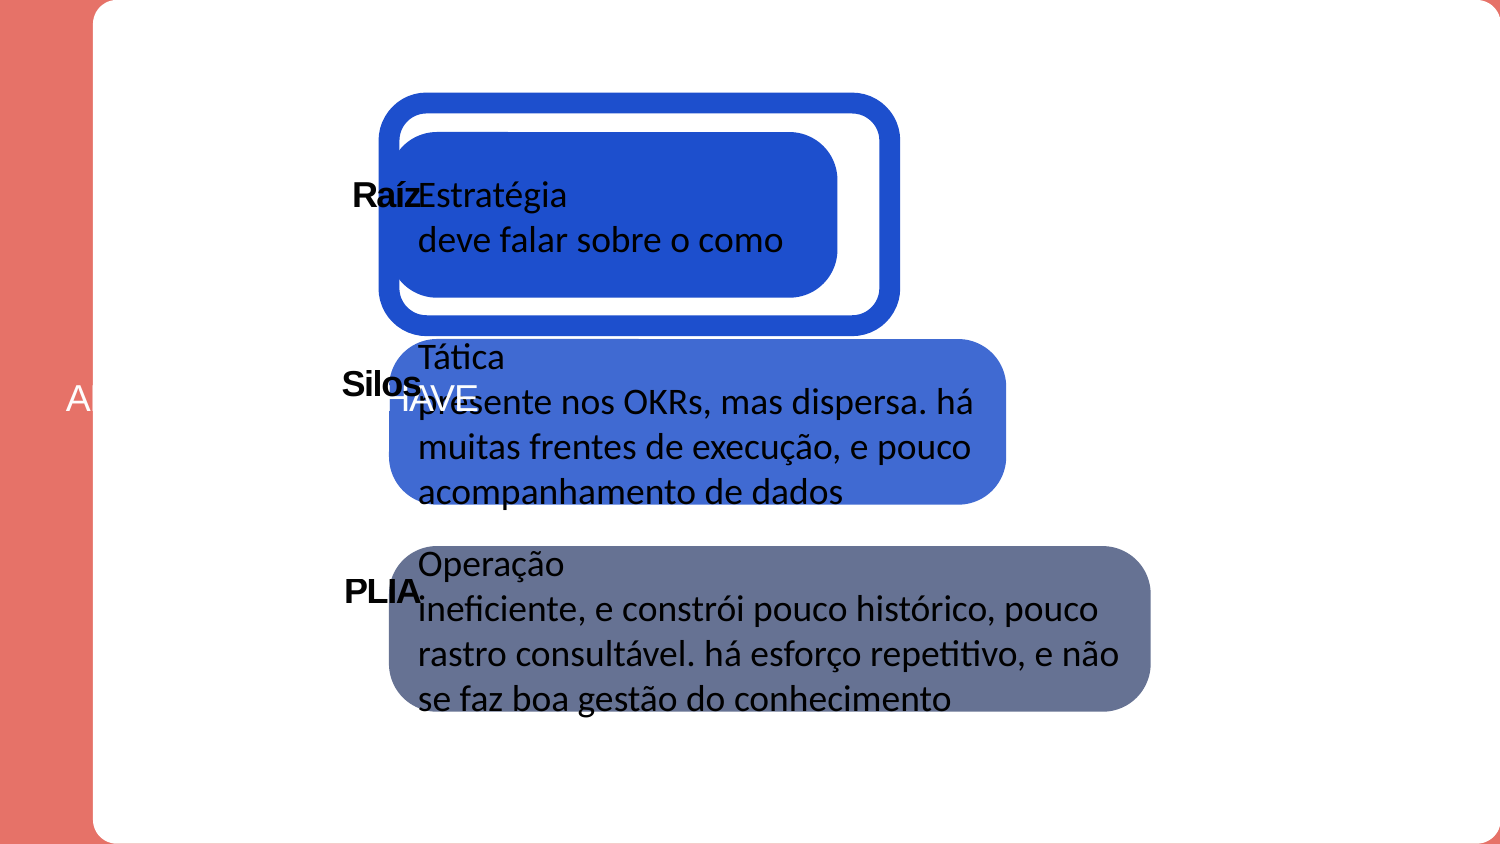

Estratégia
deve falar sobre o como
Raíz
Tática
presente nos OKRs, mas dispersa. há muitas frentes de execução, e pouco acompanhamento de dados
Silos
APRENDIZADOS CHAVE
Operação
ineficiente, e constrói pouco histórico, pouco rastro consultável. há esforço repetitivo, e não se faz boa gestão do conhecimento
PLIA